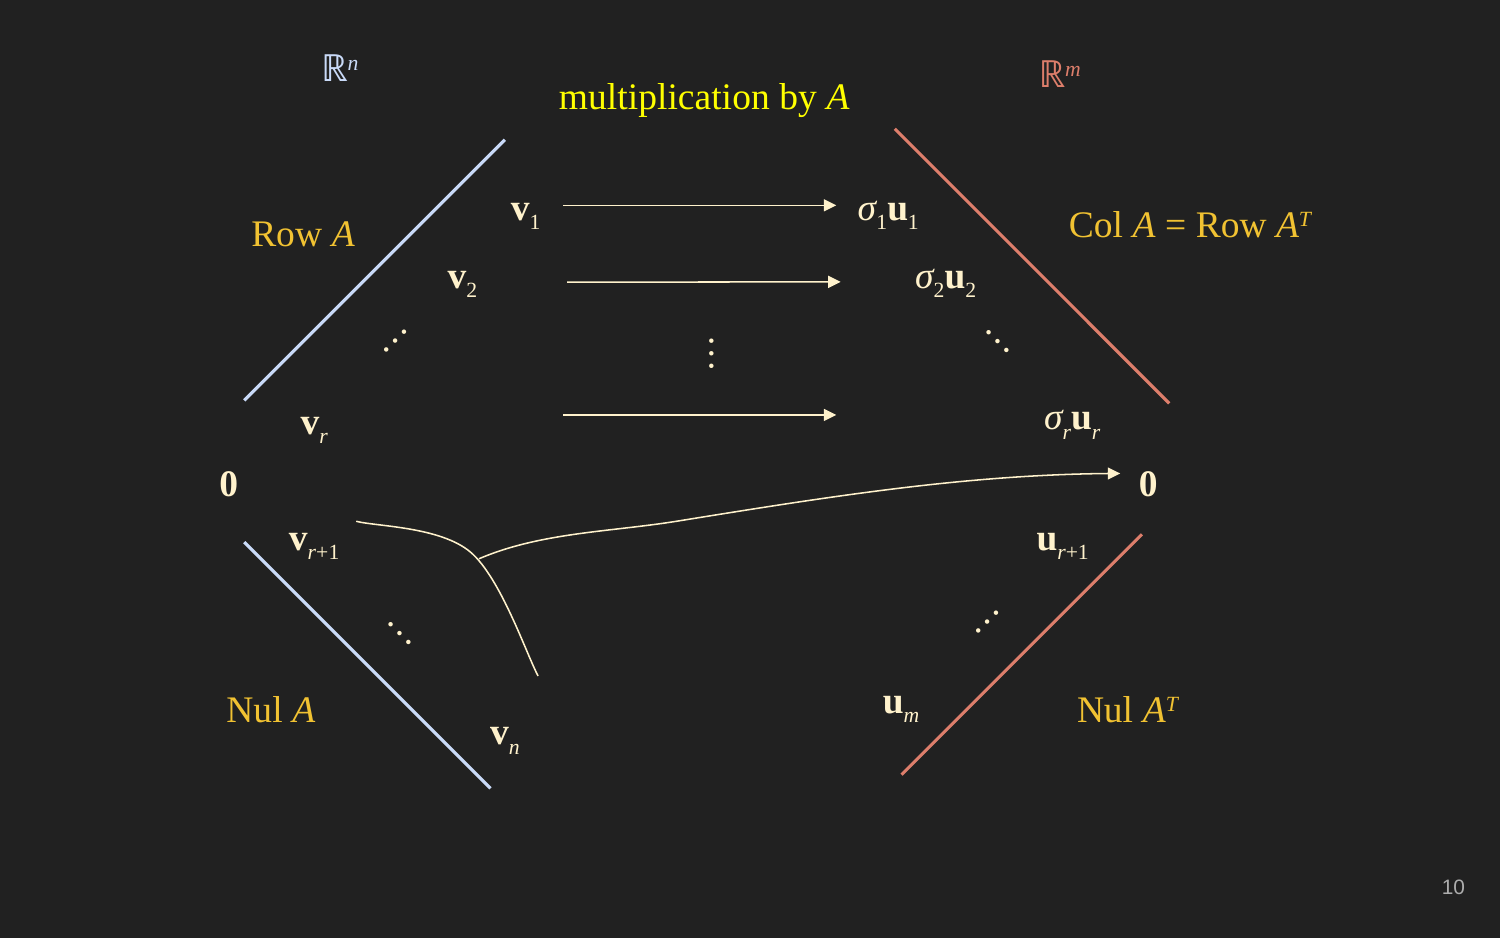

ℝn
ℝm
multiplication by A
Col A = Row AT
Row A
v1
v2
…
vr
σ1u1
σ2u2
…
…
σrur
0
0

vr+1
…
vn
ur+1
…
um
Nul AT
Nul A
10